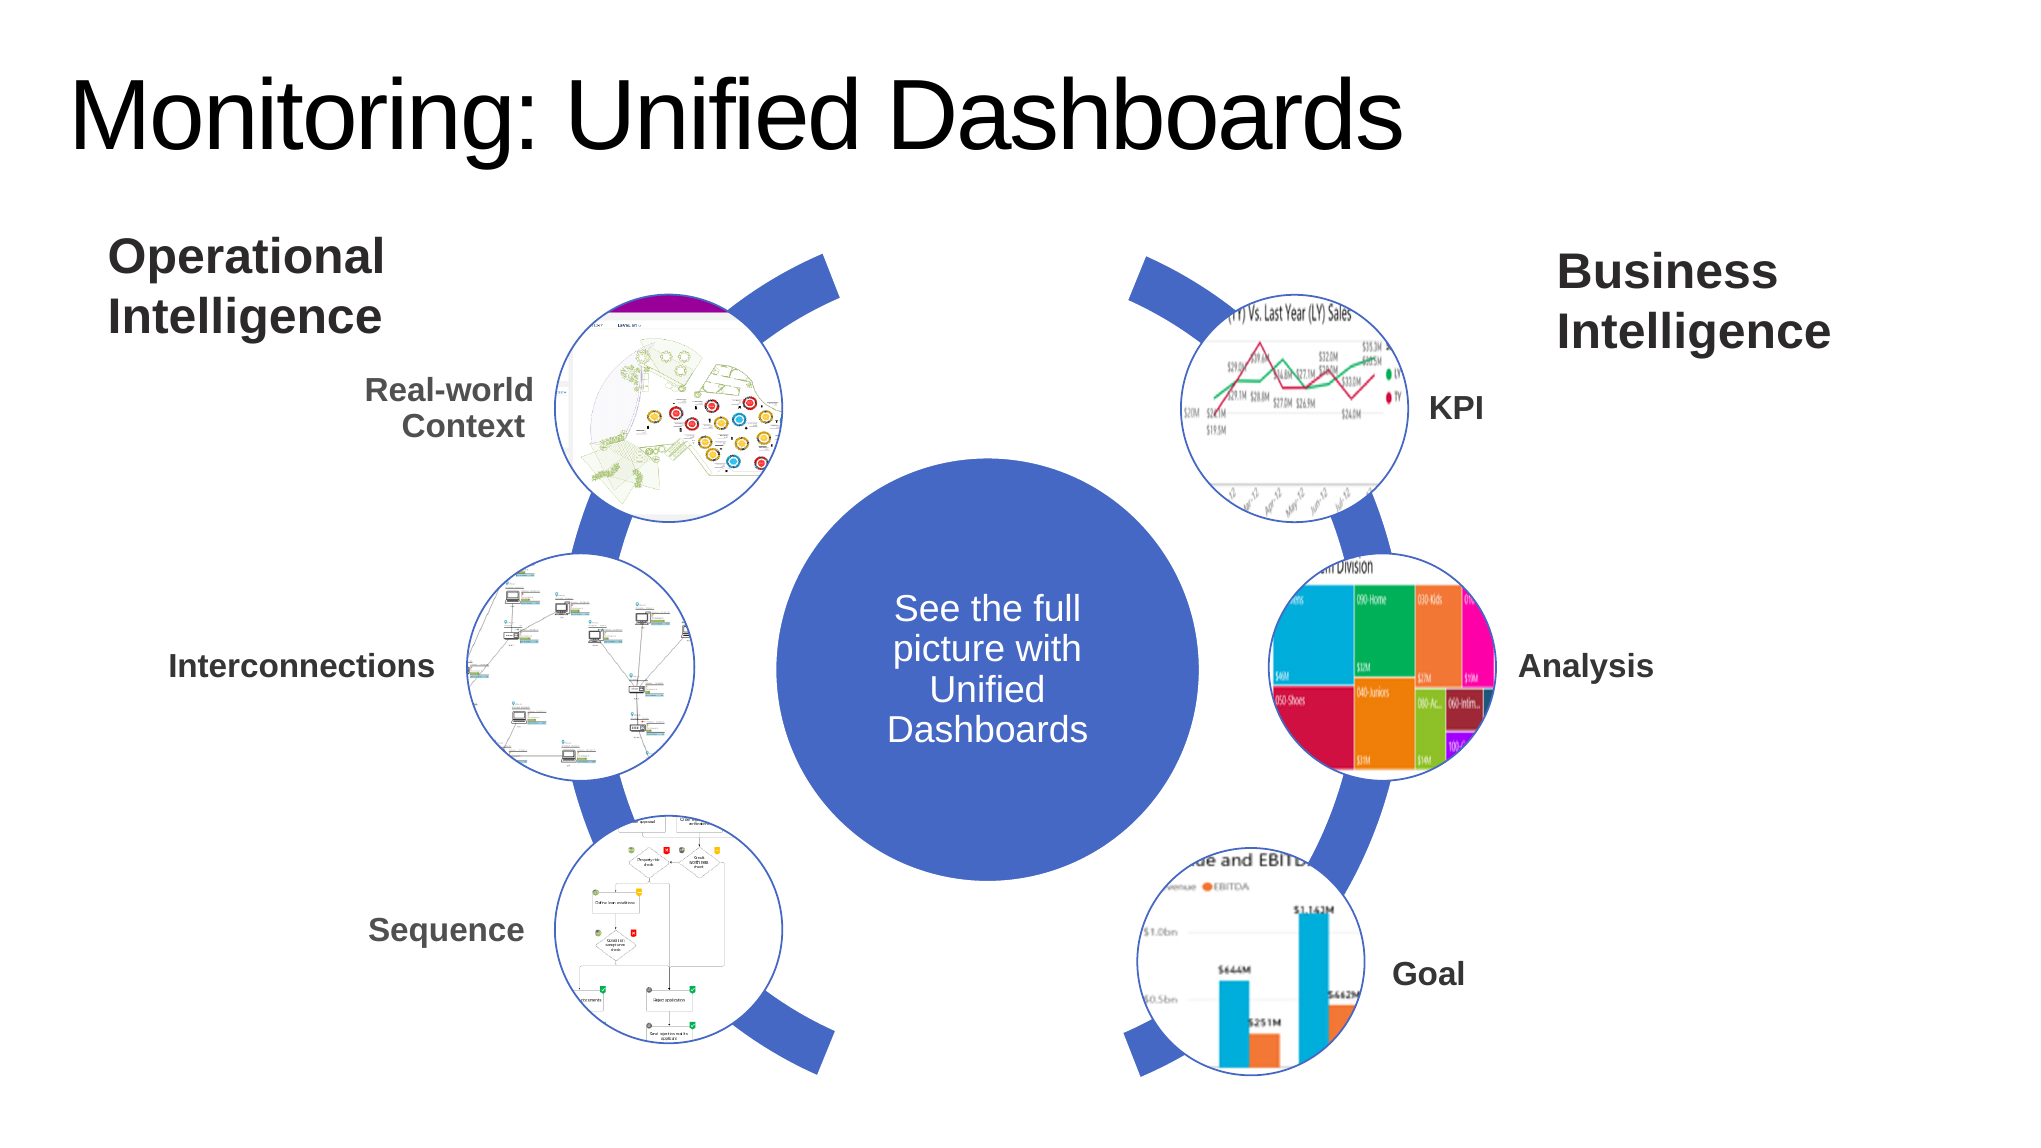

# Monitoring: Unified Dashboards
Operational Intelligence
Real world Visualization
Real-world Context
Interconnections
Sequence
See the full picture with Unified Dashboards
KPI
Analysis
Goal
Business Intelligence